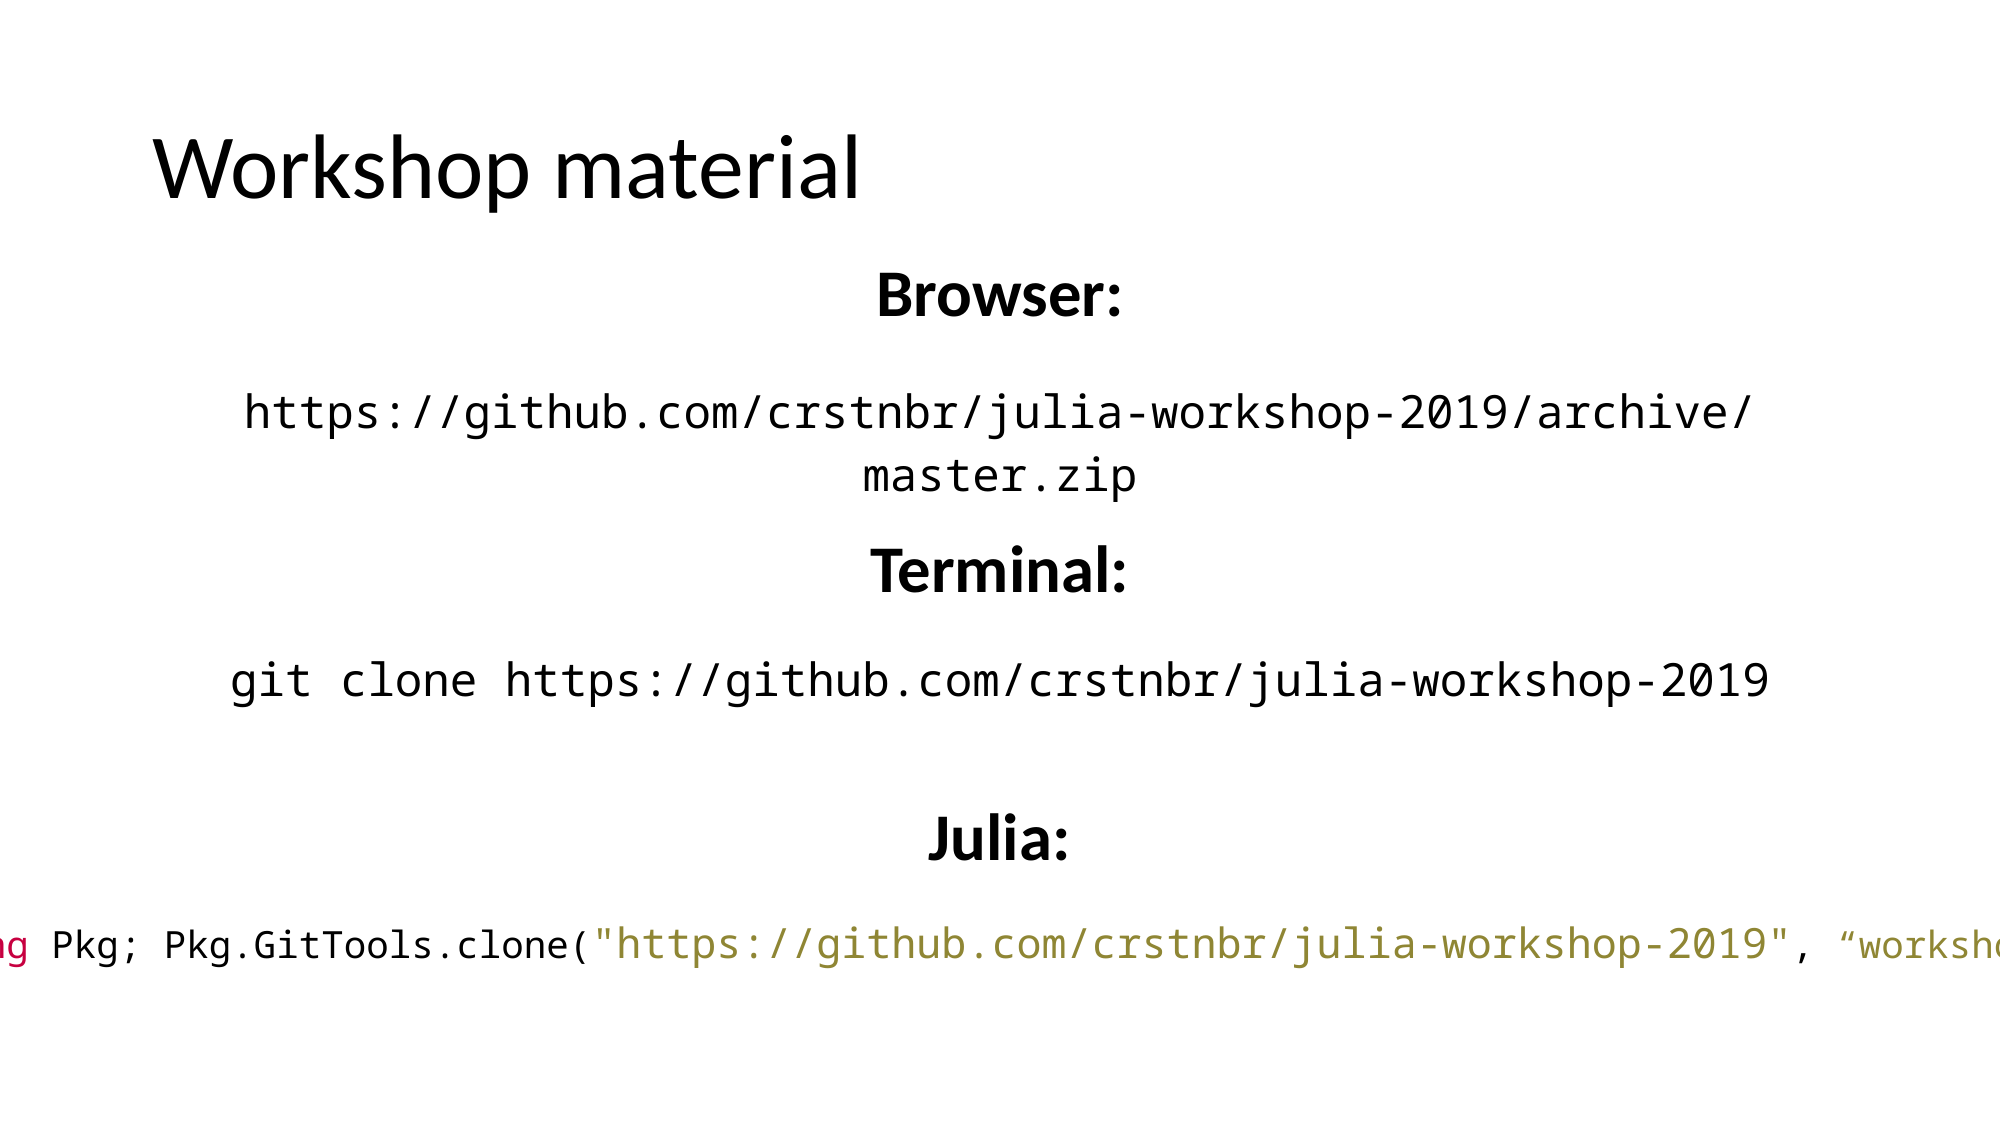

# Workshop material
Browser:
| https://github.com/crstnbr/julia-workshop-2019/archive/master.zip |
| --- |
Terminal:
| git clone https://github.com/crstnbr/julia-workshop-2019 |
| --- |
Julia:
using Pkg; Pkg.GitTools.clone("https://github.com/crstnbr/julia-workshop-2019", “workshop")